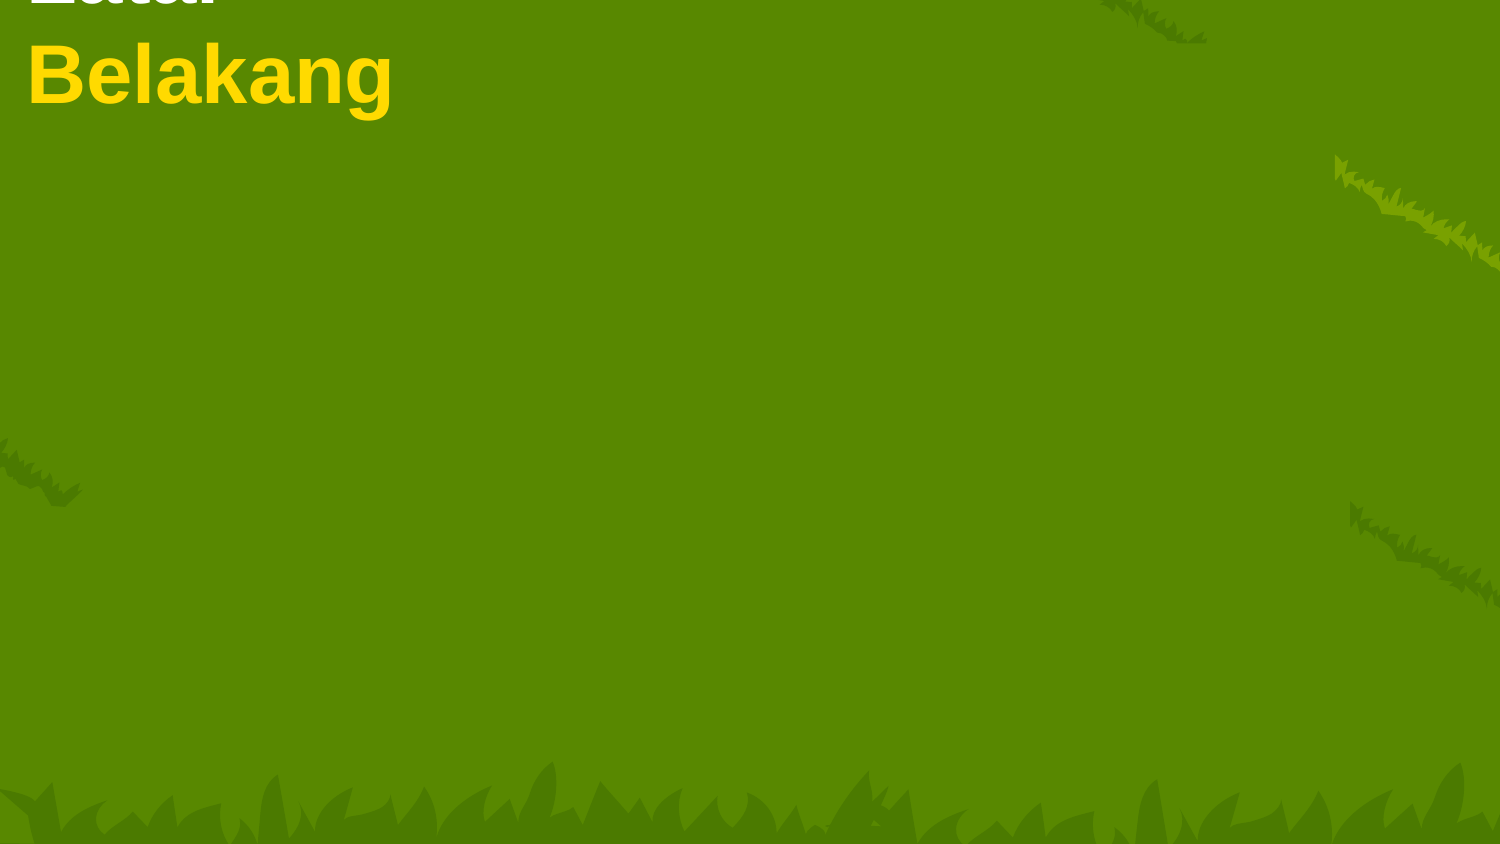

HIDROPONIK

PEKERJA

RUMAH HIDROPONIK
BUDIDAYA HIDROPONIK
# Latar Belakang

BIBIT

PUPUK

TANAH
PEKERJA
AIR
Hasil Panen